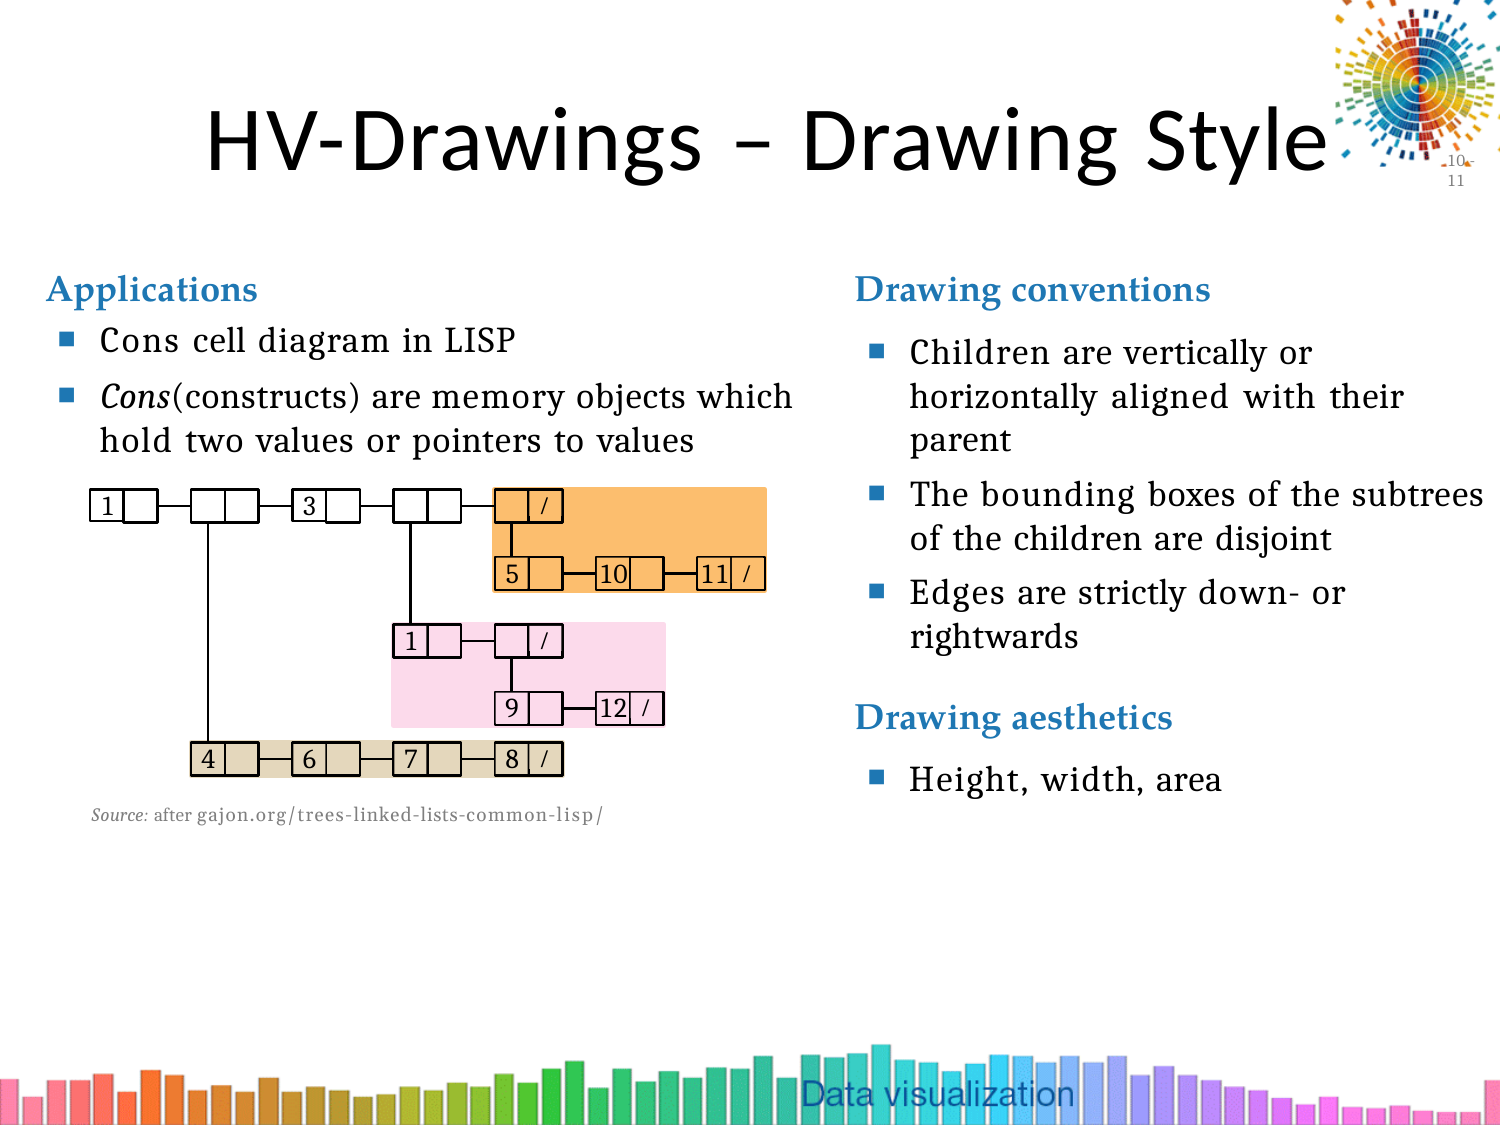

# HV-Drawings – Drawing Style
10 - 11
Drawing conventions
Children are vertically or horizontally aligned with their parent
The bounding boxes of the subtrees of the children are disjoint
Edges are strictly down- or rightwards
Drawing aesthetics
Height, width, area
Applications
Cons cell diagram in LISP
Cons(constructs) are memory objects which hold two values or pointers to values

1
3
/
5
10
11
/
1
/

9
12
/
4
6
7
8
/
Source: after gajon.org/trees-linked-lists-common-lisp/